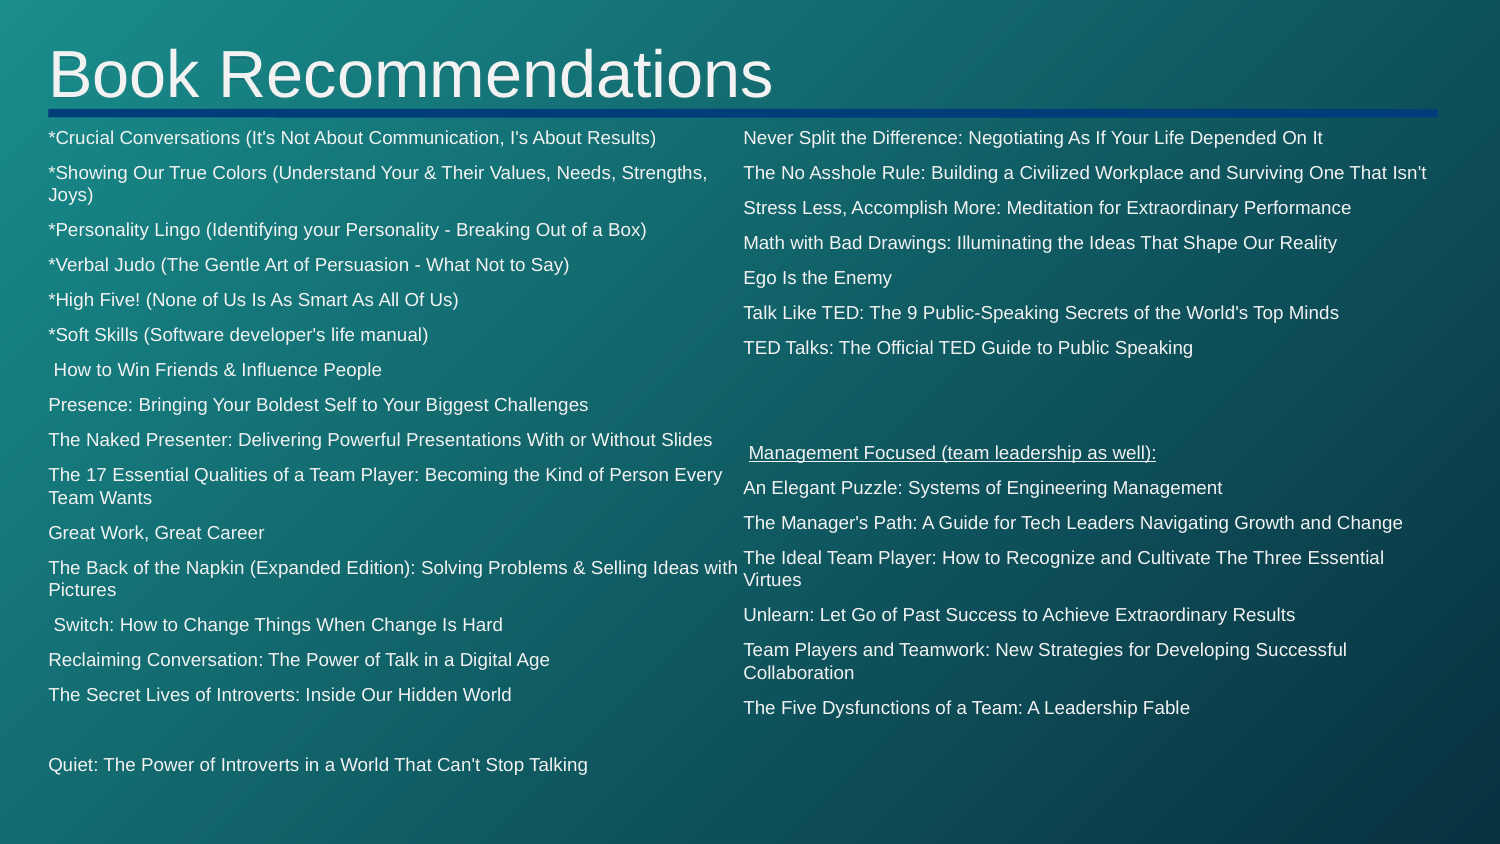

# Book Recommendations
*Crucial Conversations (It's Not About Communication, I's About Results)
*Showing Our True Colors (Understand Your & Their Values, Needs, Strengths, Joys)
*Personality Lingo (Identifying your Personality - Breaking Out of a Box)
*Verbal Judo (The Gentle Art of Persuasion - What Not to Say)
*High Five! (None of Us Is As Smart As All Of Us)
*Soft Skills (Software developer's life manual)
 How to Win Friends & Influence People
Presence: Bringing Your Boldest Self to Your Biggest Challenges
The Naked Presenter: Delivering Powerful Presentations With or Without Slides
The 17 Essential Qualities of a Team Player: Becoming the Kind of Person Every Team Wants
Great Work, Great Career
The Back of the Napkin (Expanded Edition): Solving Problems & Selling Ideas with Pictures
 Switch: How to Change Things When Change Is Hard
Reclaiming Conversation: The Power of Talk in a Digital Age
The Secret Lives of Introverts: Inside Our Hidden World

Quiet: The Power of Introverts in a World That Can't Stop Talking
Never Split the Difference: Negotiating As If Your Life Depended On It
The No Asshole Rule: Building a Civilized Workplace and Surviving One That Isn't
Stress Less, Accomplish More: Meditation for Extraordinary Performance
Math with Bad Drawings: Illuminating the Ideas That Shape Our Reality
Ego Is the Enemy
Talk Like TED: The 9 Public-Speaking Secrets of the World's Top Minds
TED Talks: The Official TED Guide to Public Speaking

 Management Focused (team leadership as well):
An Elegant Puzzle: Systems of Engineering Management
The Manager's Path: A Guide for Tech Leaders Navigating Growth and Change
The Ideal Team Player: How to Recognize and Cultivate The Three Essential Virtues
Unlearn: Let Go of Past Success to Achieve Extraordinary Results
Team Players and Teamwork: New Strategies for Developing Successful Collaboration
The Five Dysfunctions of a Team: A Leadership Fable